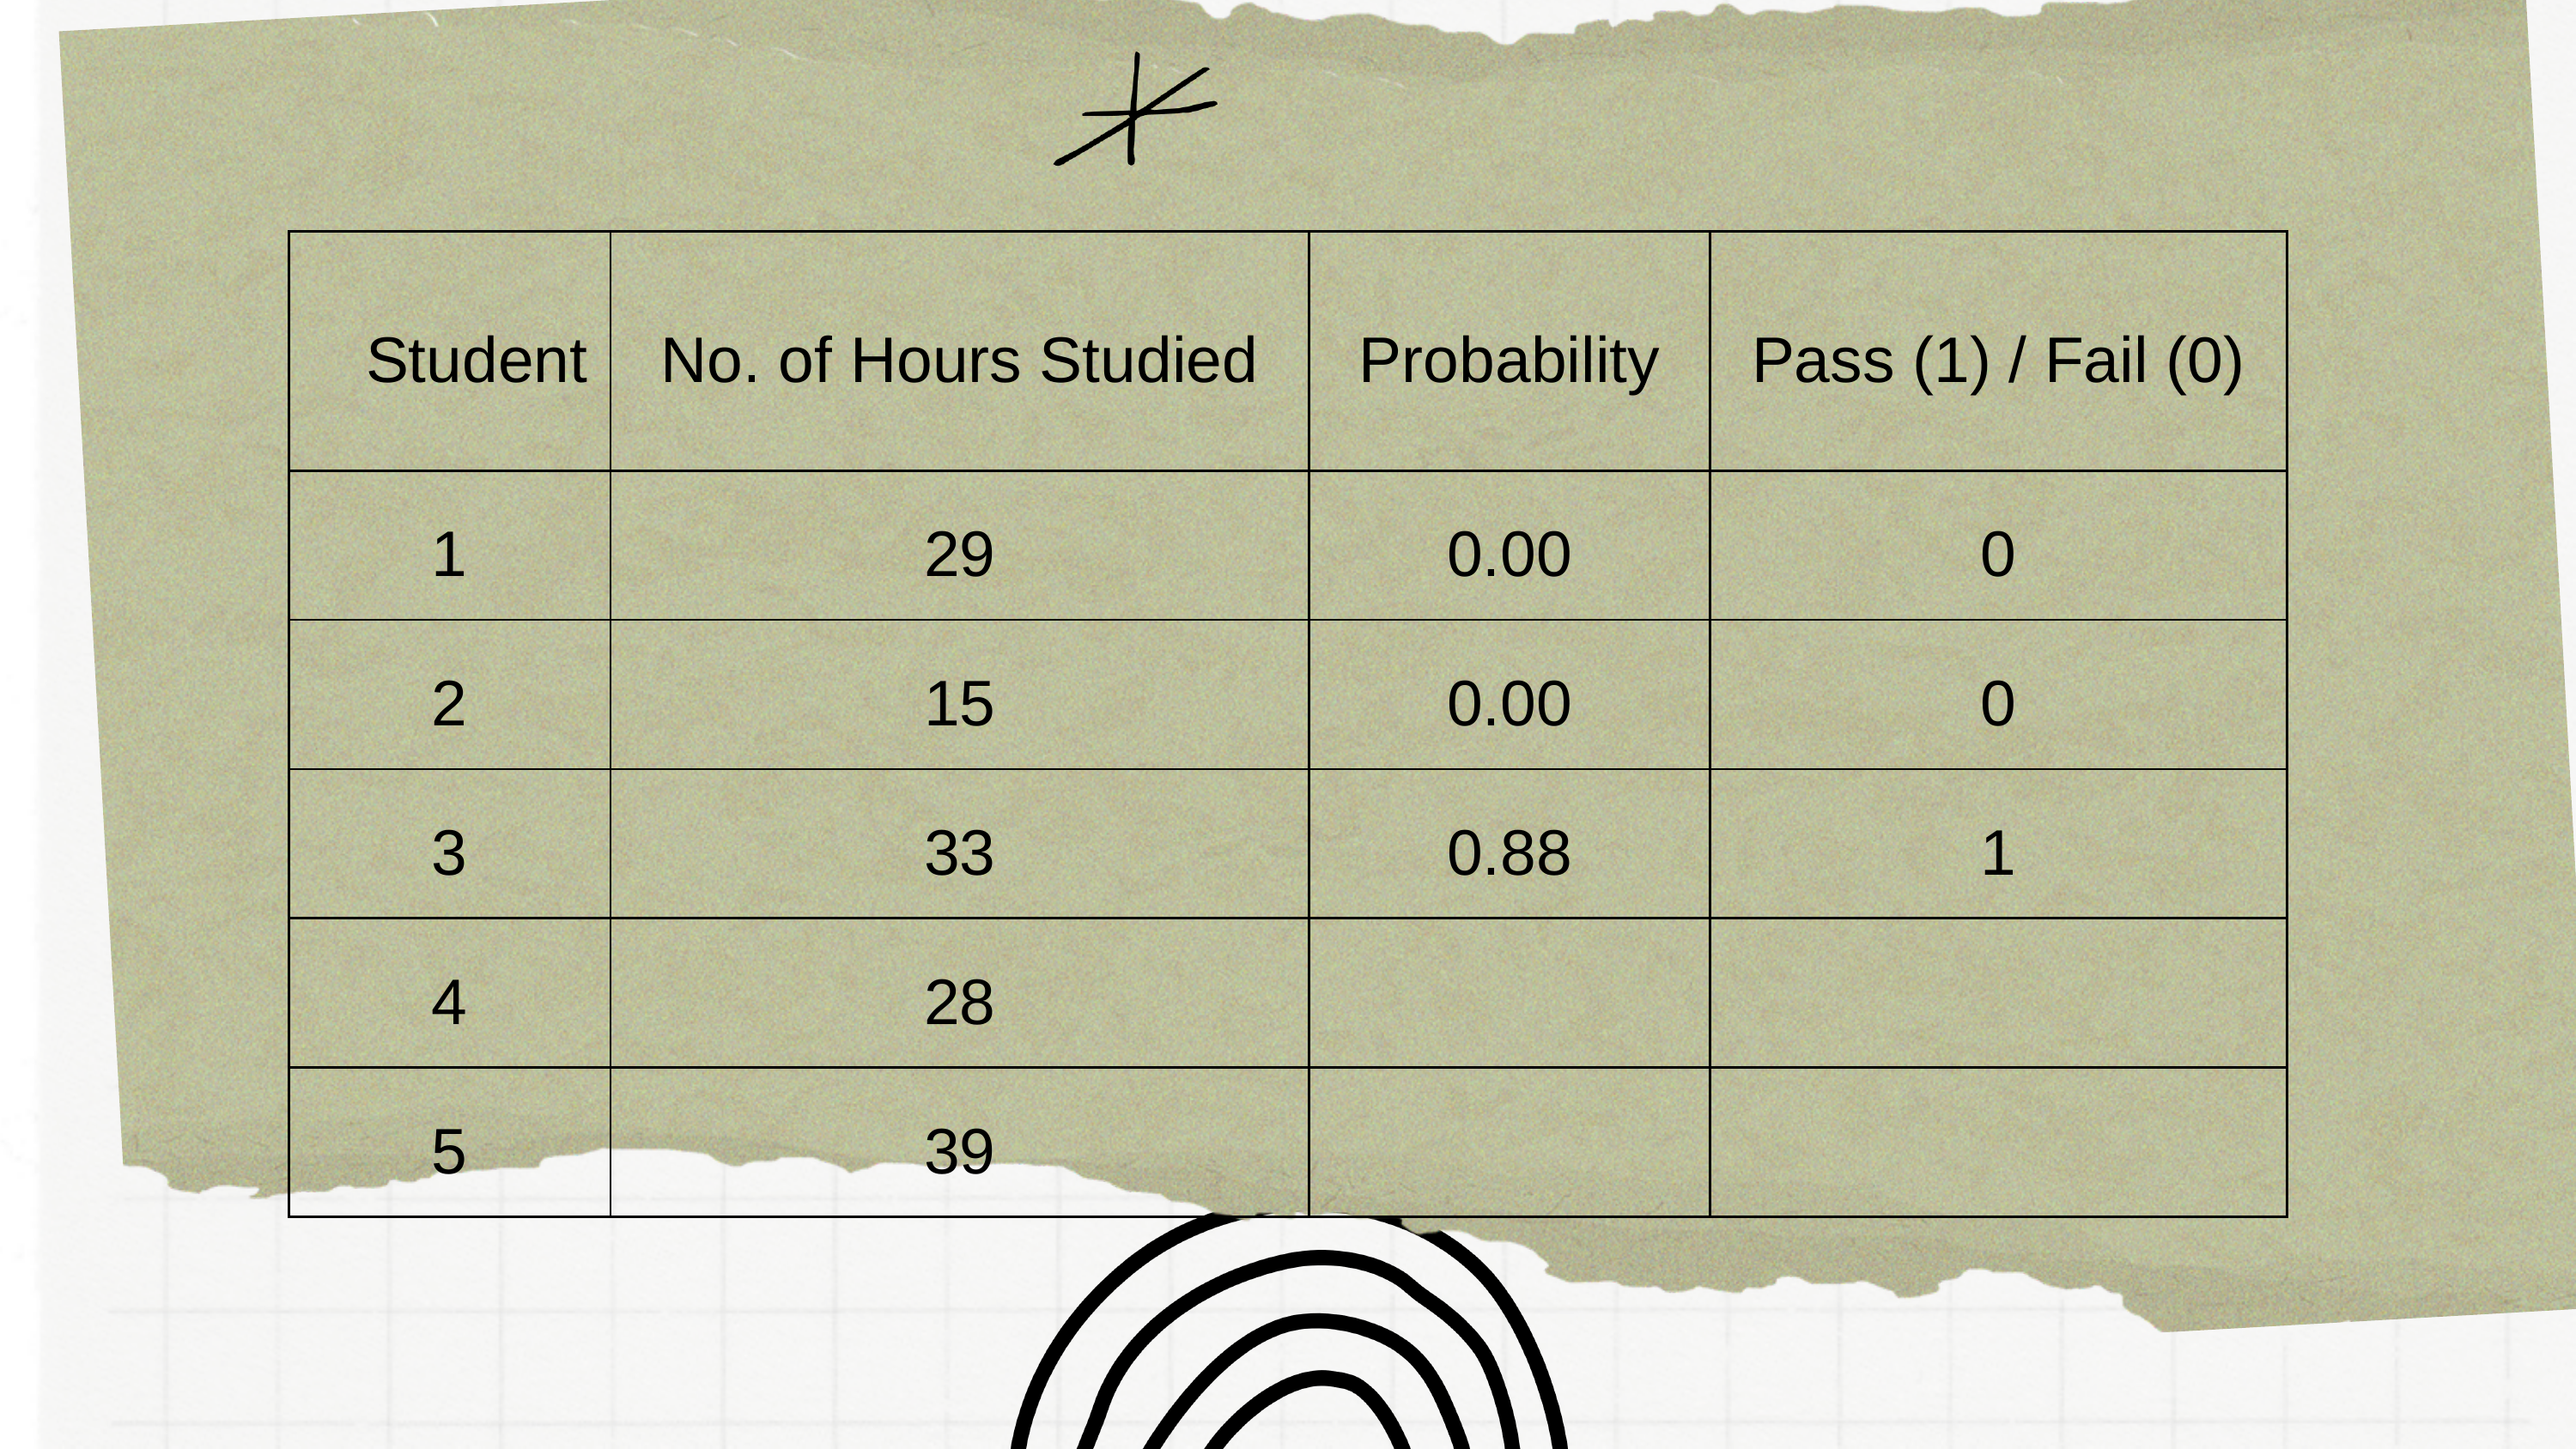

| Student | No. of Hours Studied | Probability | Pass (1) / Fail (0) |
| --- | --- | --- | --- |
| 1 | 29 | 0.00 | 0 |
| 2 | 15 | 0.00 | 0 |
| 3 | 33 | 0.88 | 1 |
| 4 | 28 |  |  |
| 5 | 39 |  |  |